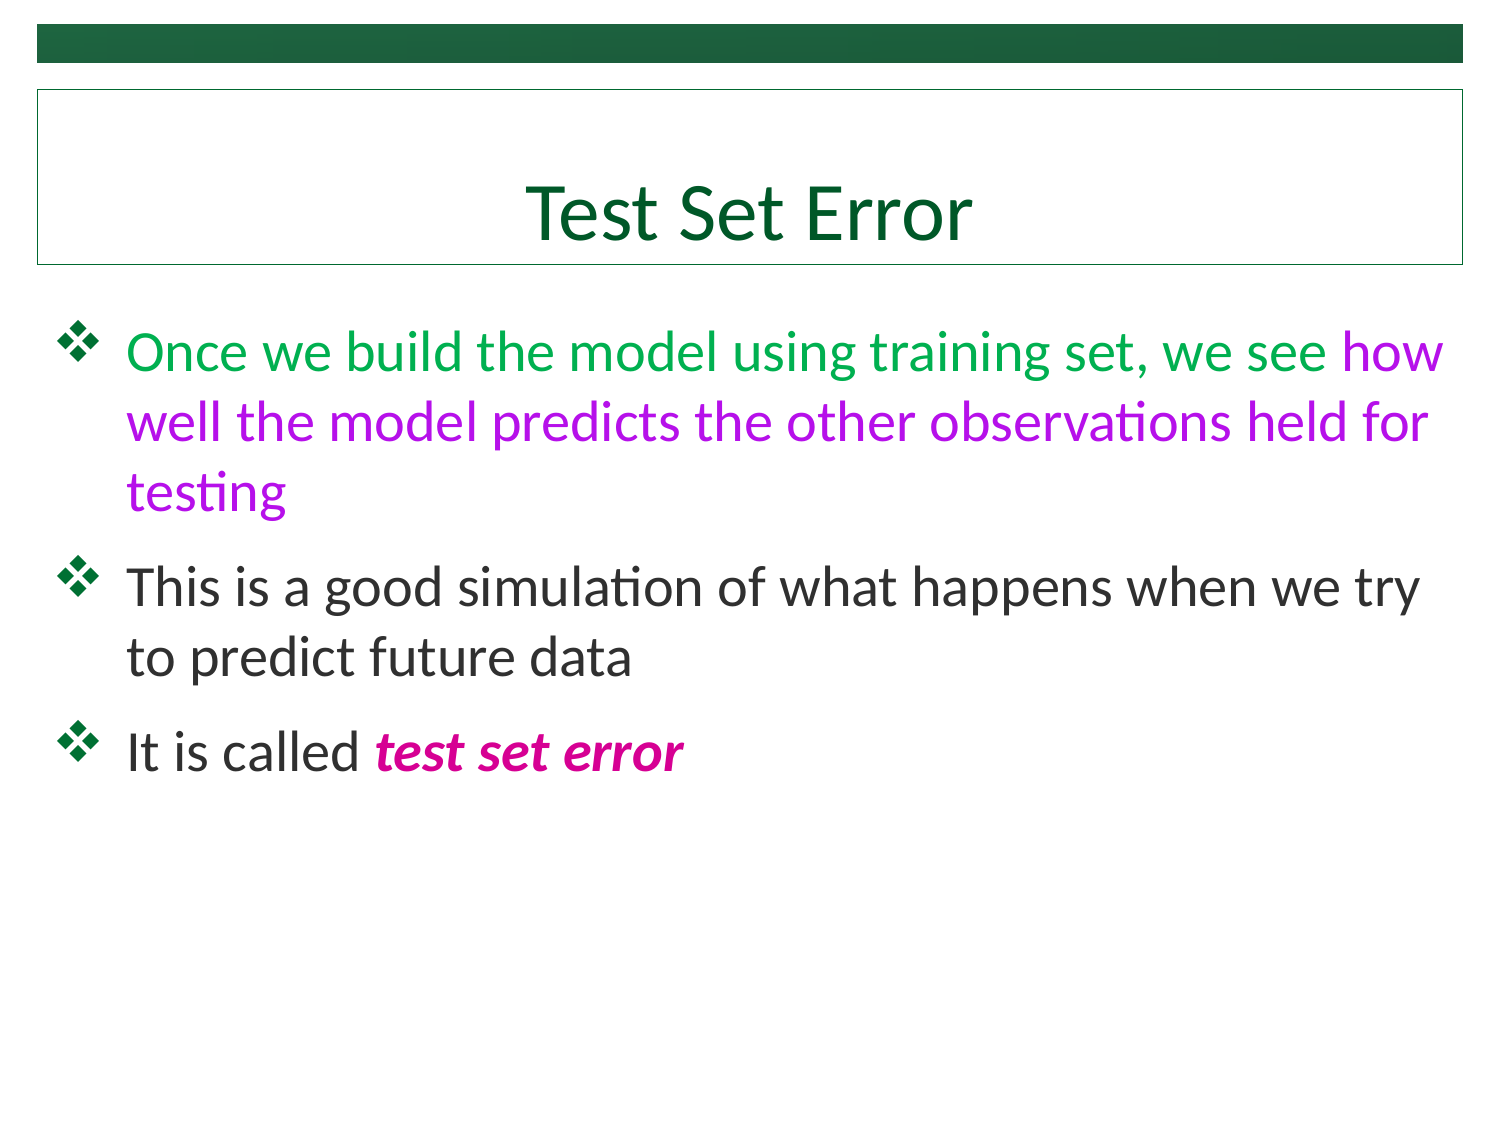

# Test Set Error
Once we build the model using training set, we see how well the model predicts the other observations held for testing
This is a good simulation of what happens when we try to predict future data
It is called test set error